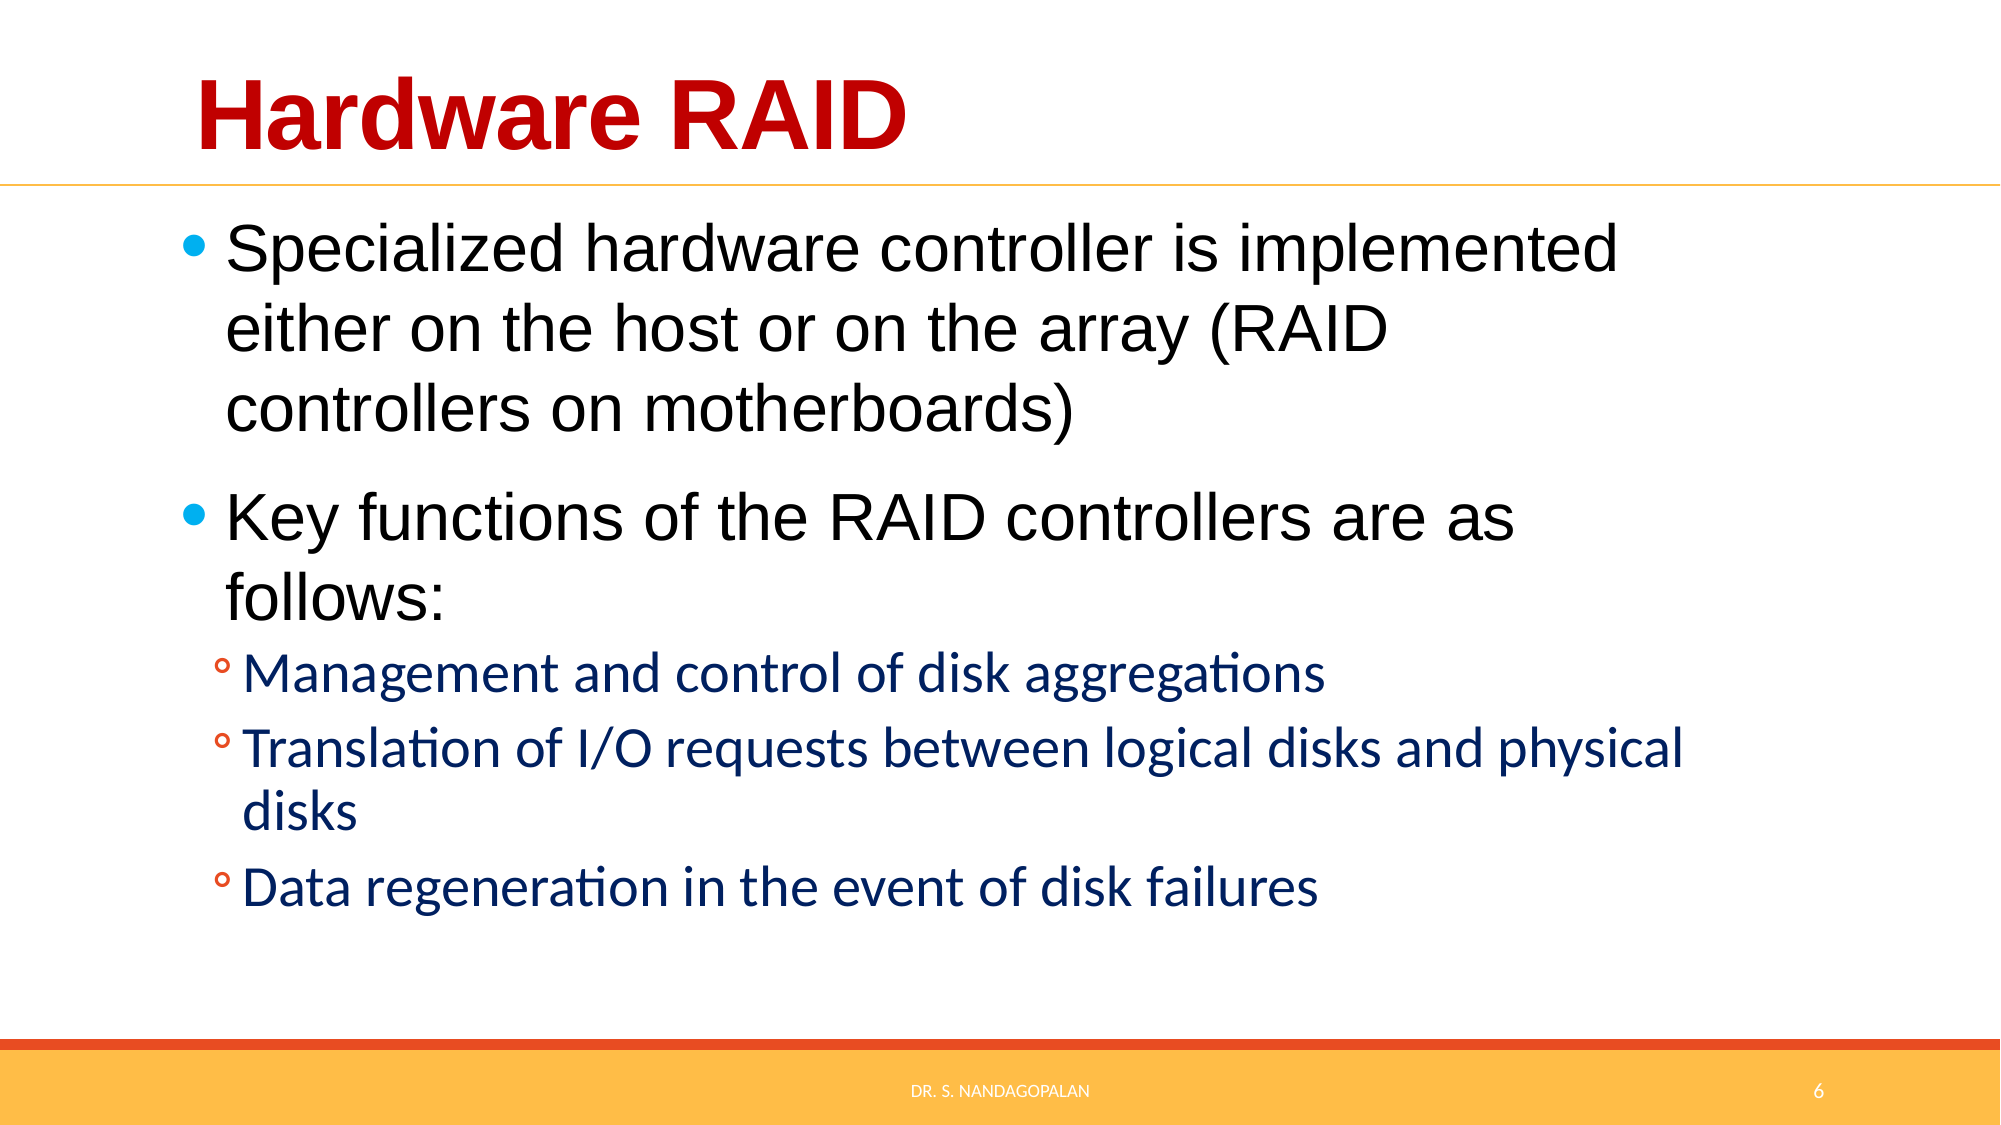

# Hardware RAID
Specialized hardware controller is implemented either on the host or on the array (RAID controllers on motherboards)
Key functions of the RAID controllers are as follows:
Management and control of disk aggregations
Translation of I/O requests between logical disks and physical disks
Data regeneration in the event of disk failures

Dr. S. Nandagopalan
6